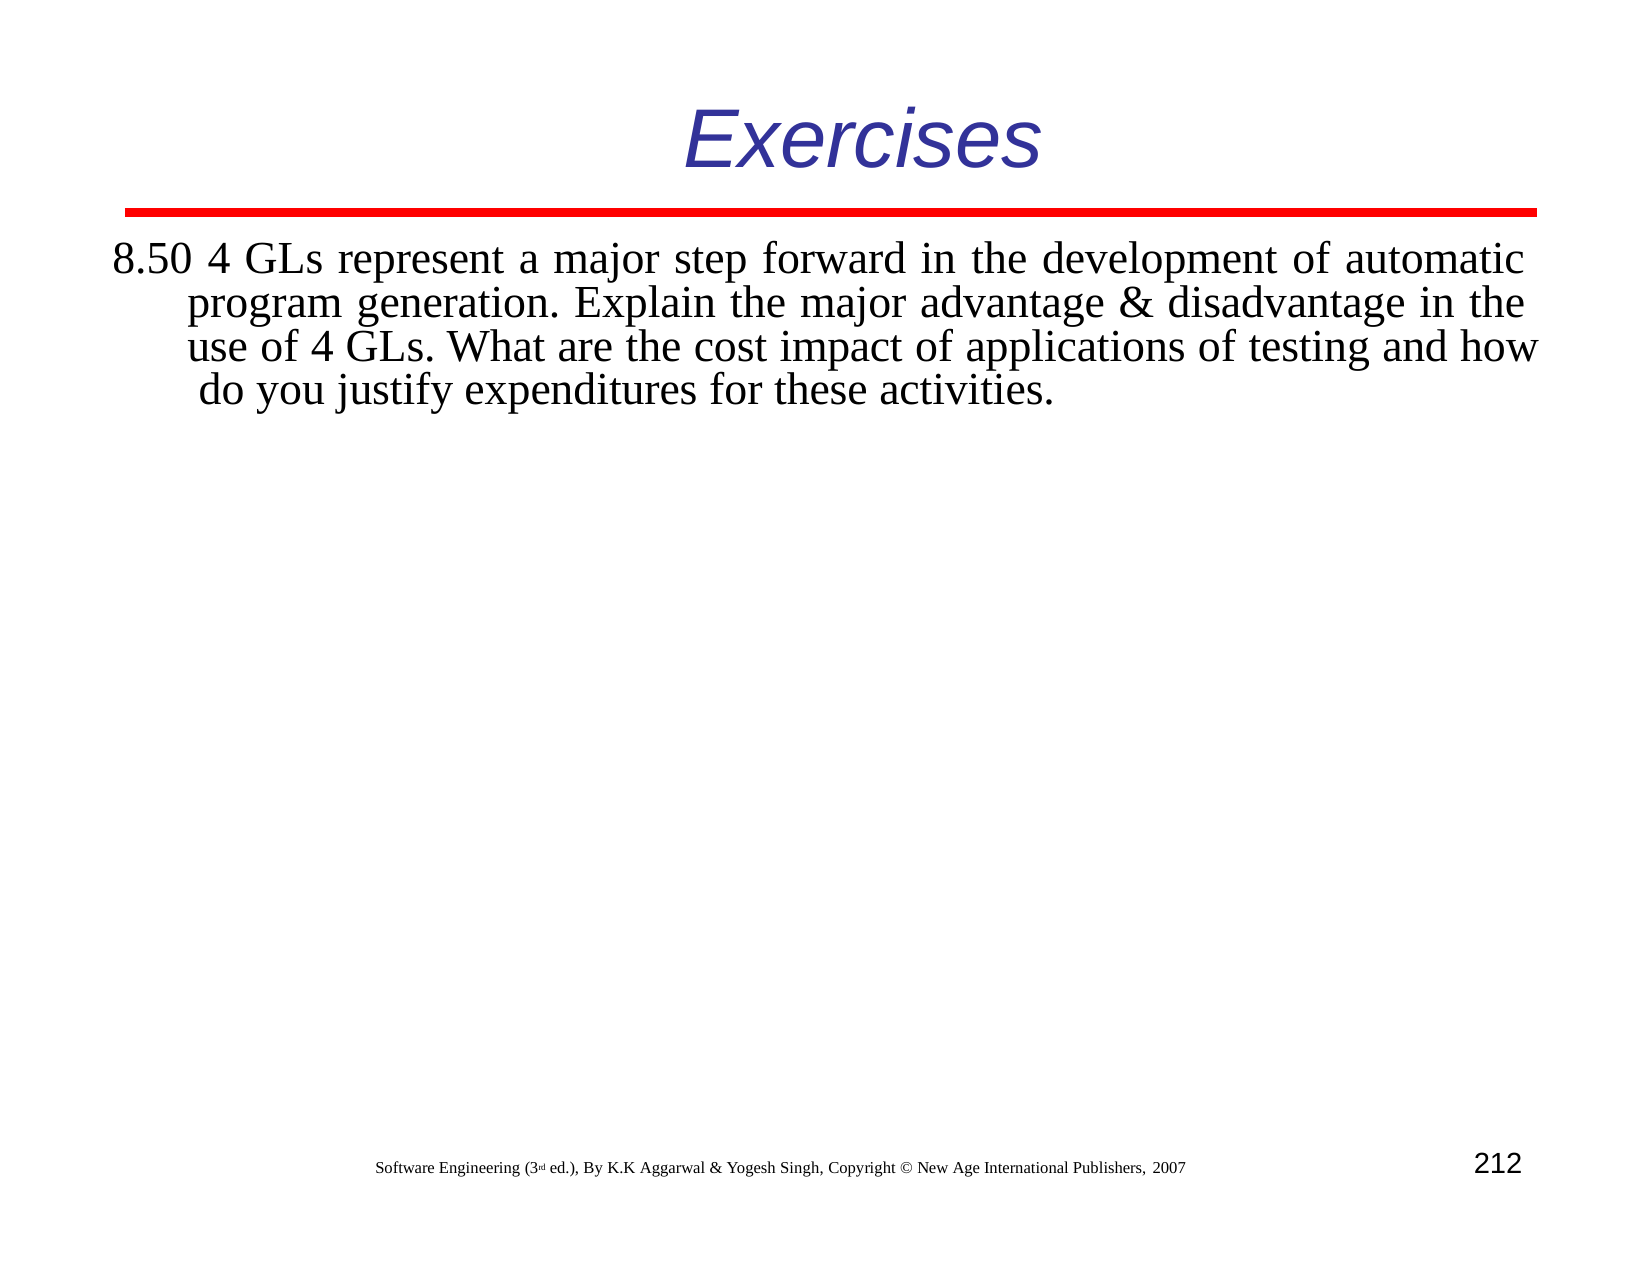

# Exercises

8.50 4 GLs represent a major step forward in the development of automatic  program generation. Explain the major advantage & disadvantage in the  use of 4 GLs. What are the cost impact of applications of testing and how  do you justify expenditures for these activities.
212
Software Engineering (3rd  ed.), By K.K Aggarwal & Yogesh Singh, Copyright © New Age International Publishers, 2007